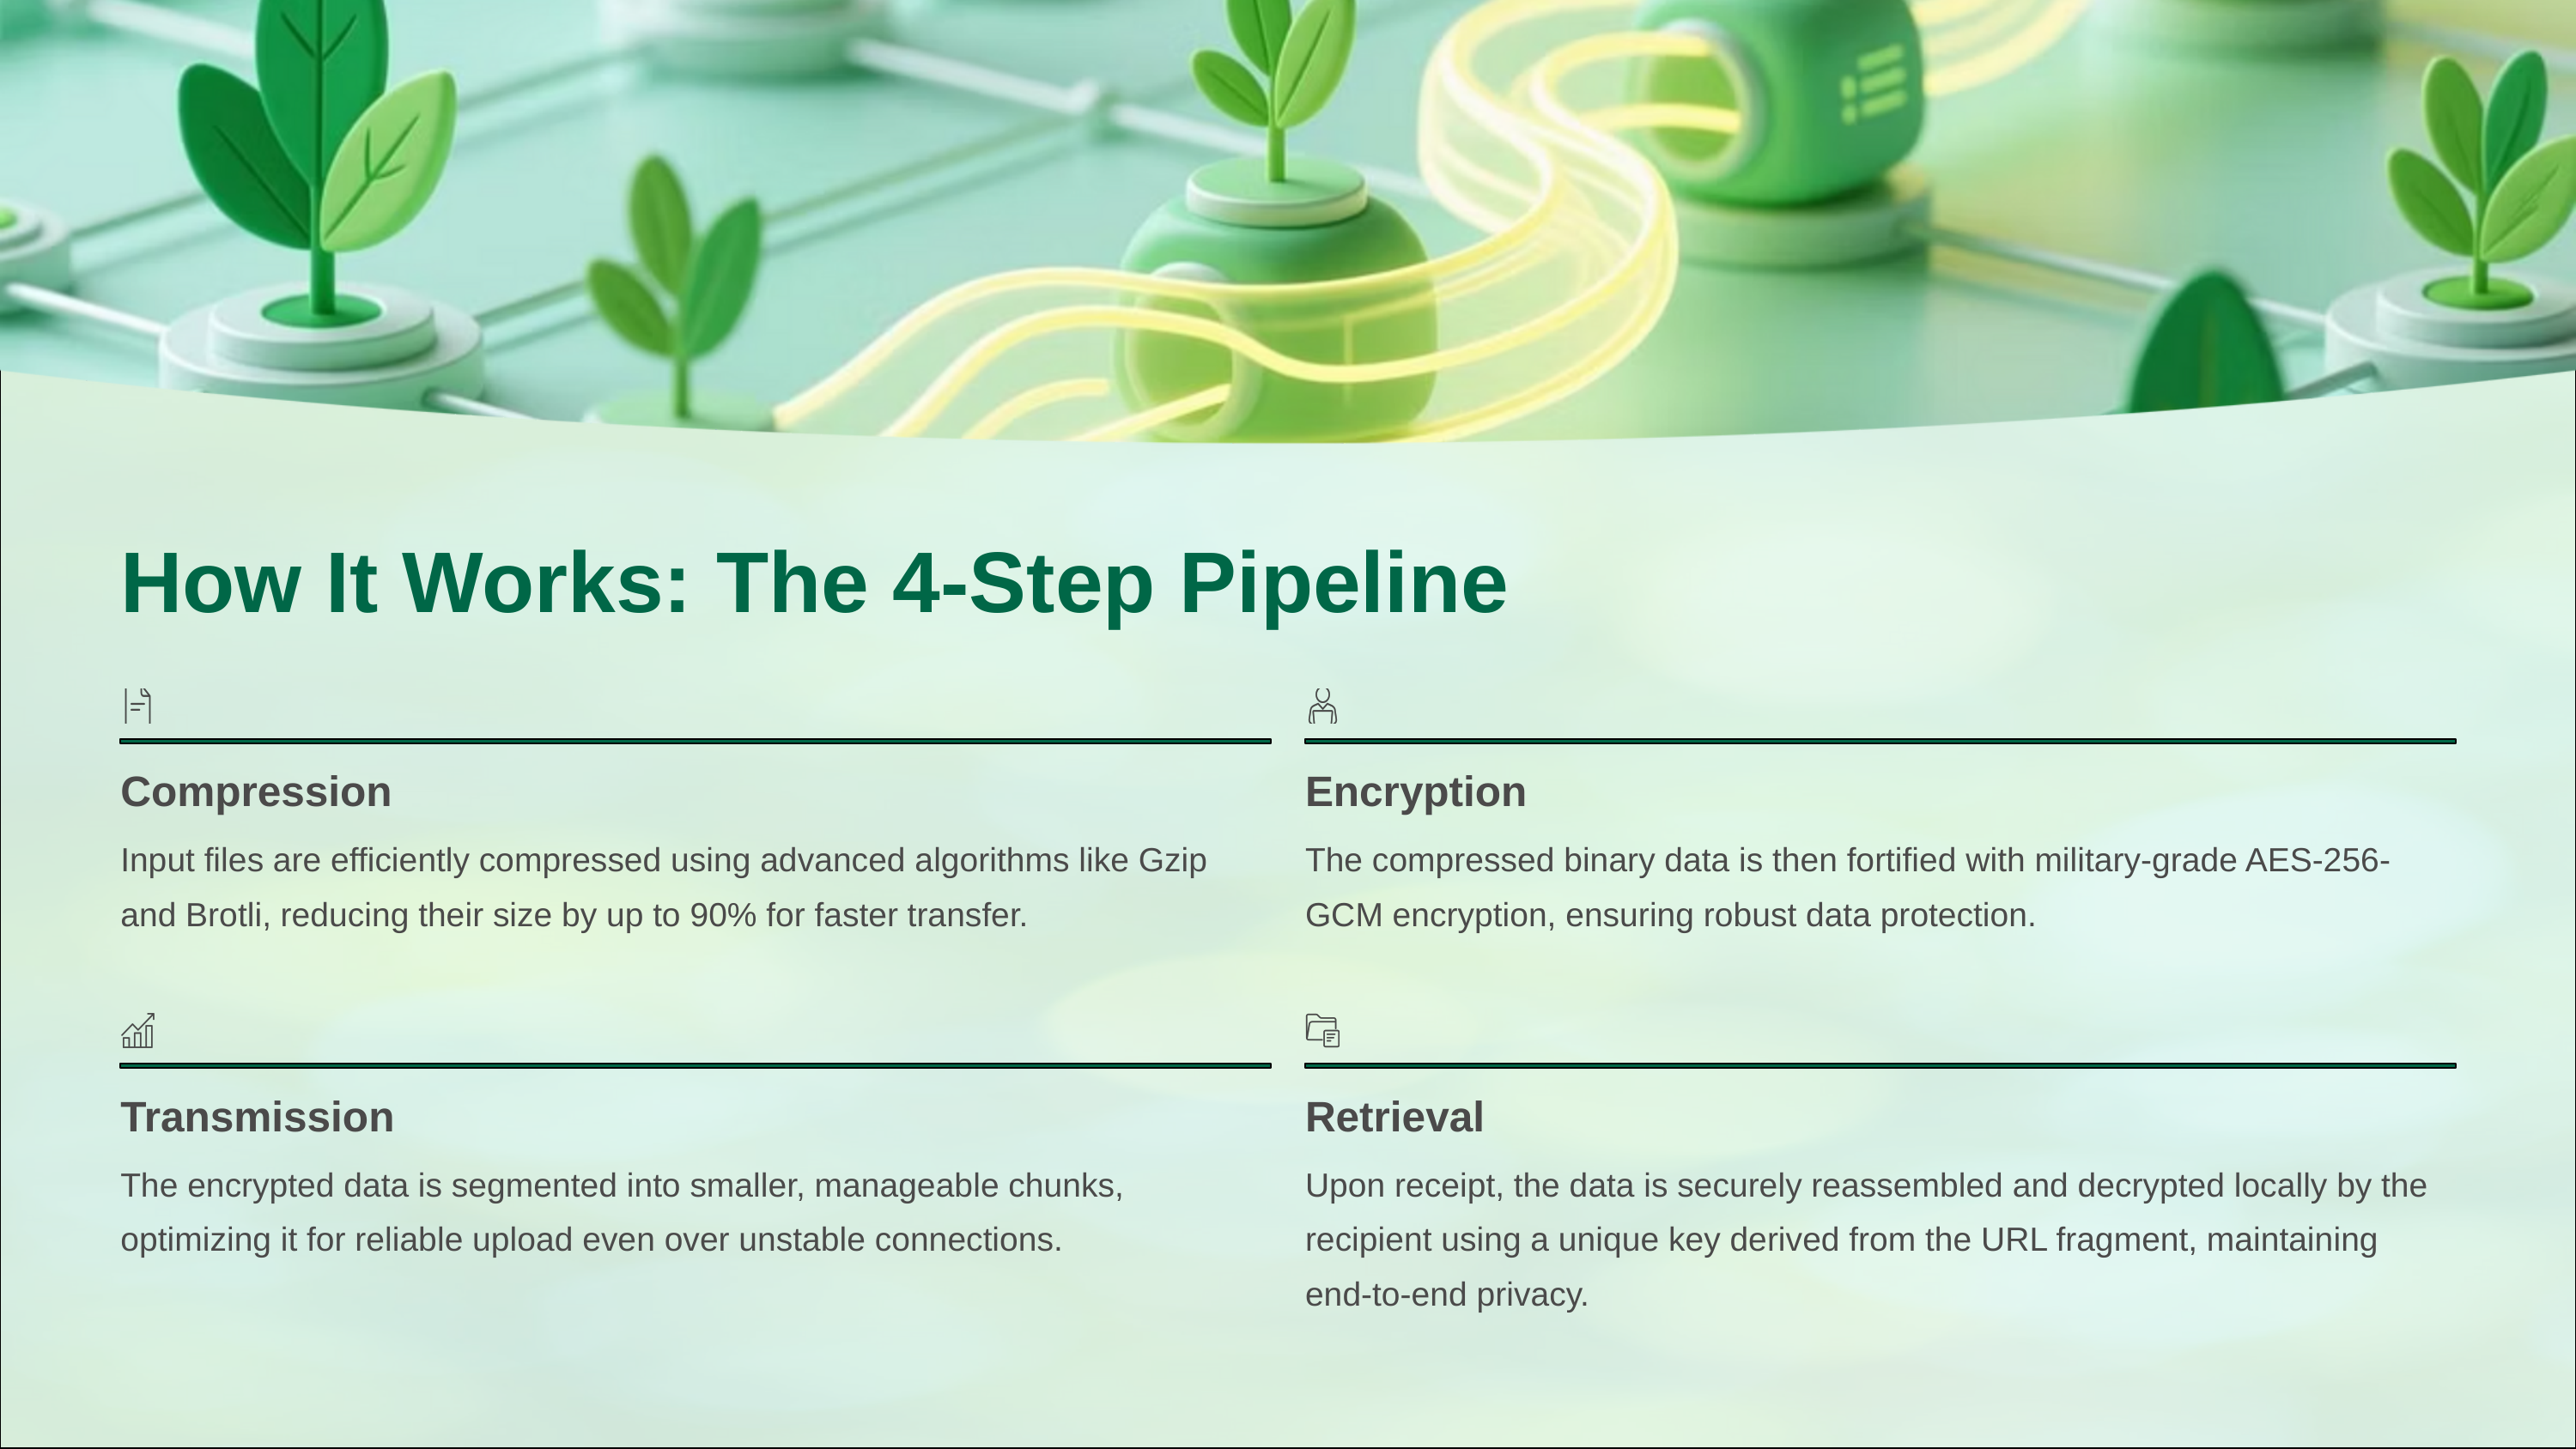

How It Works: The 4-Step Pipeline

Compression
Encryption
Input files are efficiently compressed using advanced algorithms like Gzip and Brotli, reducing their size by up to 90% for faster transfer.
The compressed binary data is then fortified with military-grade AES-256-GCM encryption, ensuring robust data protection.

Transmission
Retrieval
The encrypted data is segmented into smaller, manageable chunks, optimizing it for reliable upload even over unstable connections.
Upon receipt, the data is securely reassembled and decrypted locally by the recipient using a unique key derived from the URL fragment, maintaining end-to-end privacy.